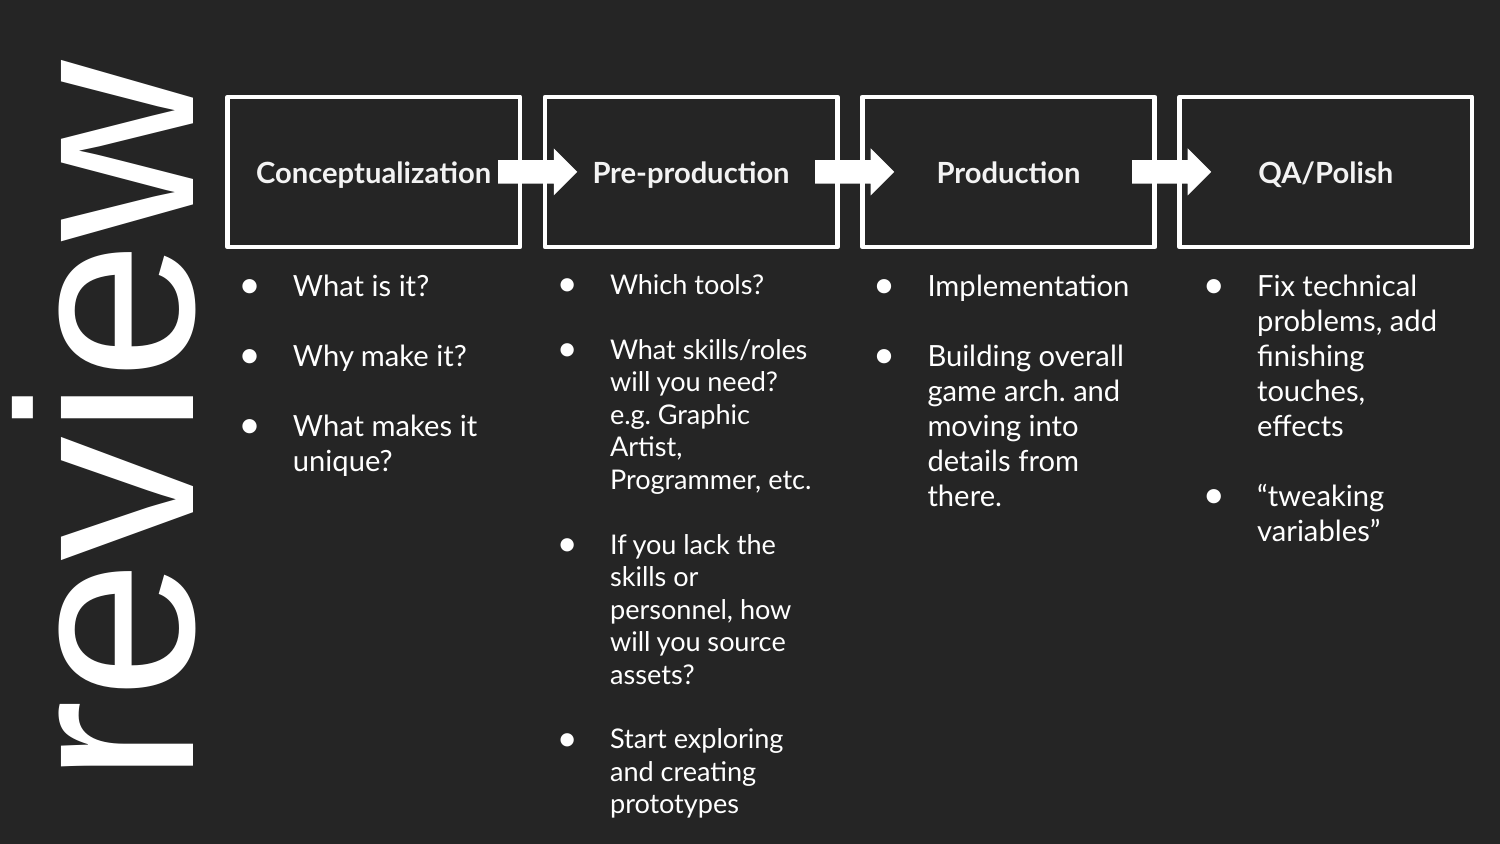

Conceptualization
Pre-production
Production
QA/Polish

What is it?

Why make it?

What makes it unique?
Which tools?

What skills/roles will you need? e.g. Graphic Artist, Programmer, etc.

If you lack the skills or personnel, how will you source assets?

Start exploring and creating prototypes
Implementation

Building overall game arch. and moving into details from there.
Fix technical problems, add finishing touches, effects

“tweaking variables”
review